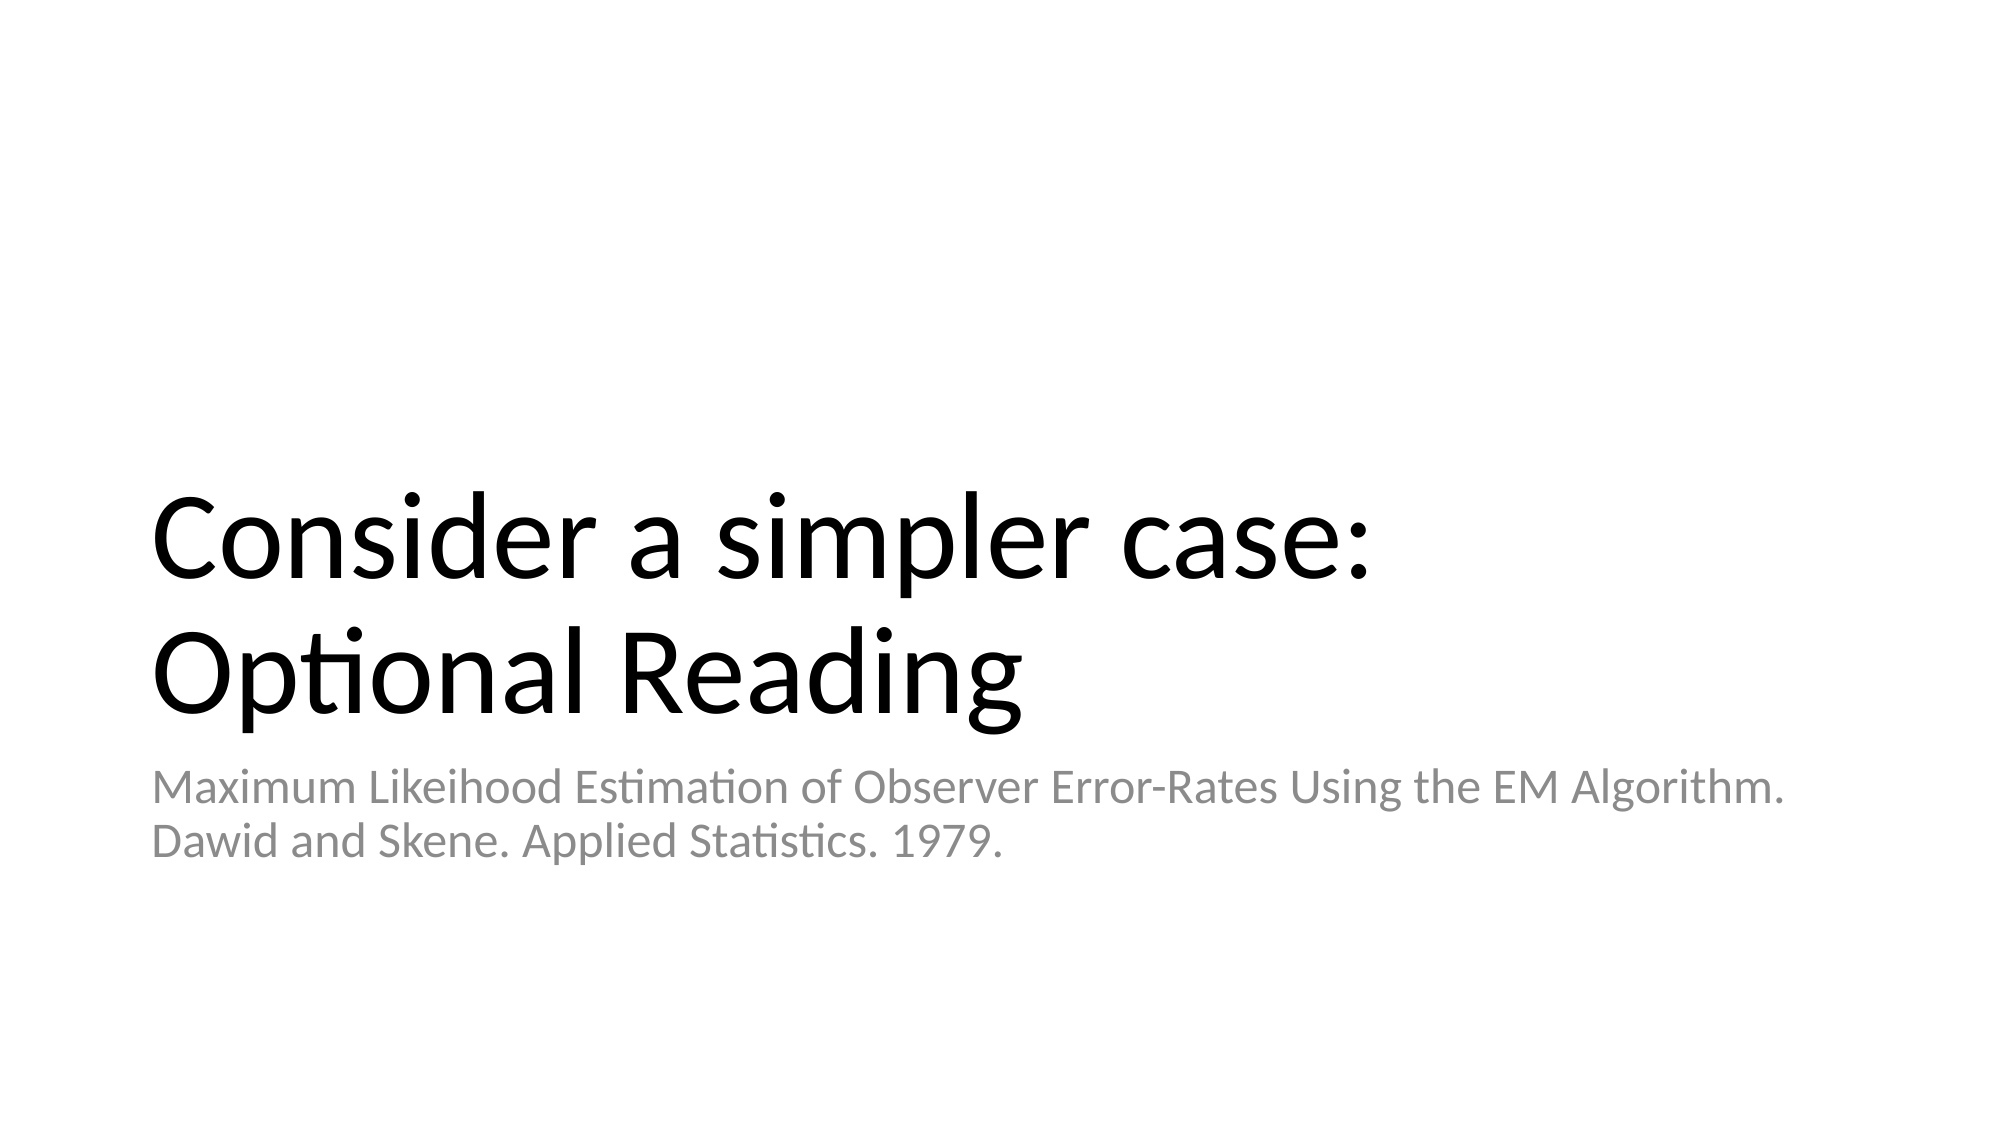

# Consider a simpler case: Optional Reading
Maximum Likeihood Estimation of Observer Error-Rates Using the EM Algorithm. Dawid and Skene. Applied Statistics. 1979.